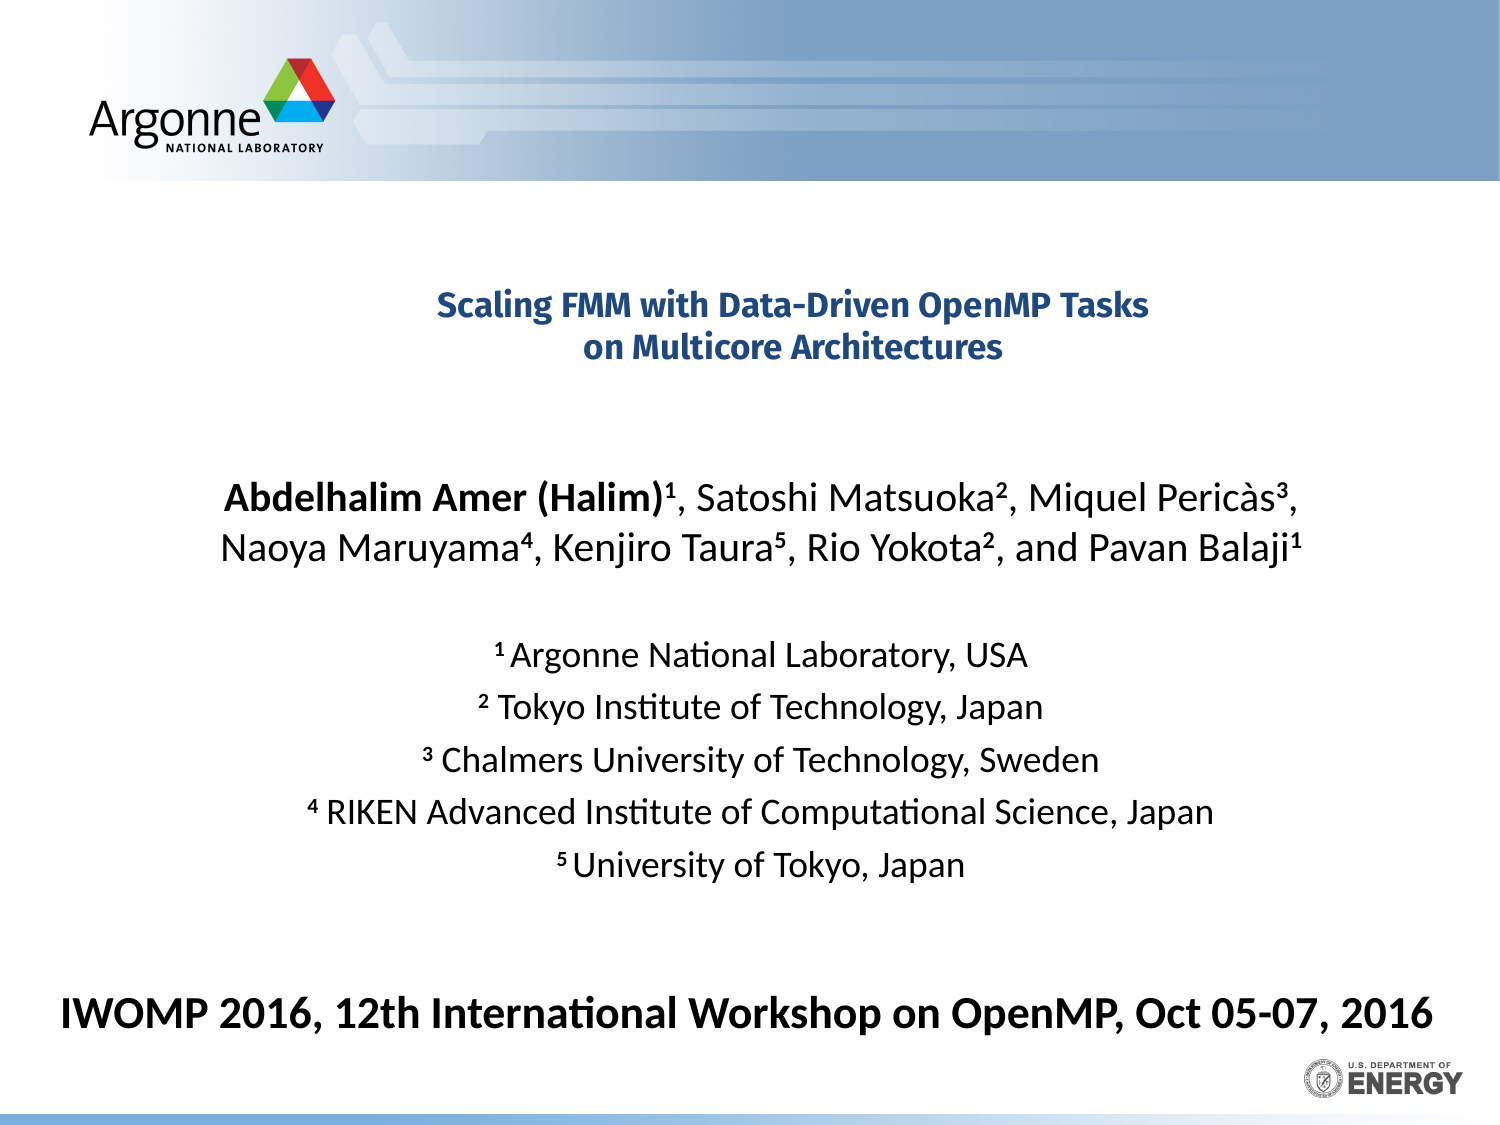

# Scaling FMM with Data-Driven OpenMP Tasks on Multicore Architectures
Abdelhalim Amer (Halim)1, Satoshi Matsuoka2, Miquel Pericàs3, Naoya Maruyama4, Kenjiro Taura5, Rio Yokota2, and Pavan Balaji1

1 Argonne National Laboratory, USA
2 Tokyo Institute of Technology, Japan
3 Chalmers University of Technology, Sweden
4 RIKEN Advanced Institute of Computational Science, Japan
5 University of Tokyo, Japan

IWOMP 2016, 12th International Workshop on OpenMP, Oct 05-07, 2016